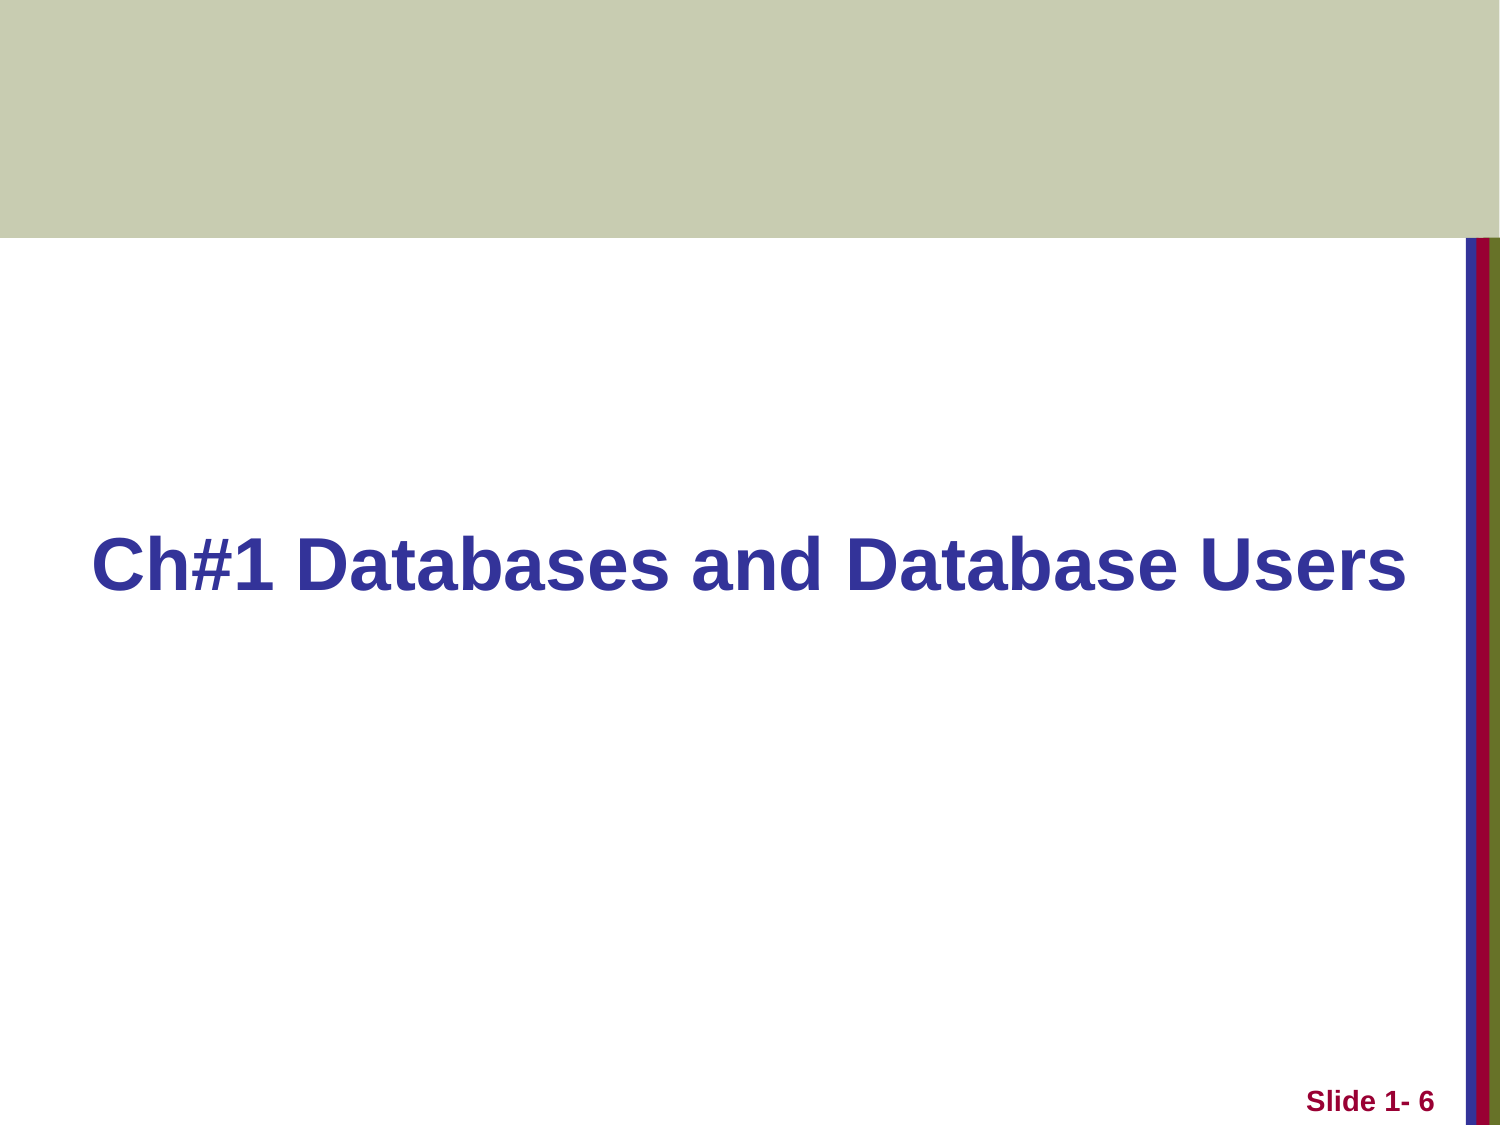

Ch#1 Databases and Database Users
Slide 1- 6